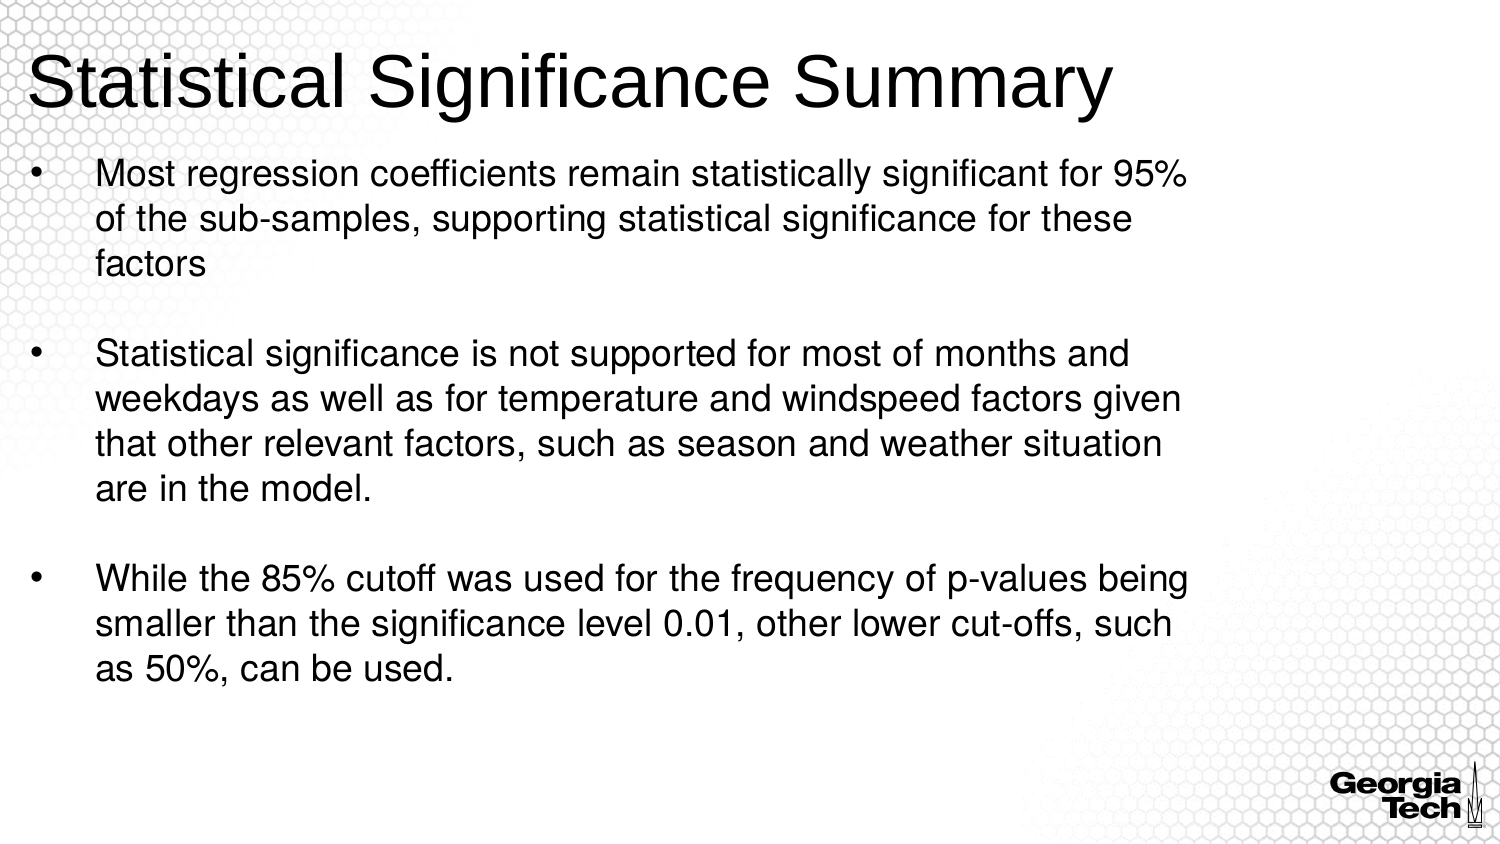

# Statistical Significance Summary
Most regression coefficients remain statistically significant for 95% of the sub-samples, supporting statistical significance for these factors

Statistical significance is not supported for most of months and weekdays as well as for temperature and windspeed factors given that other relevant factors, such as season and weather situation are in the model.

While the 85% cutoff was used for the frequency of p-values being smaller than the significance level 0.01, other lower cut-offs, such as 50%, can be used.